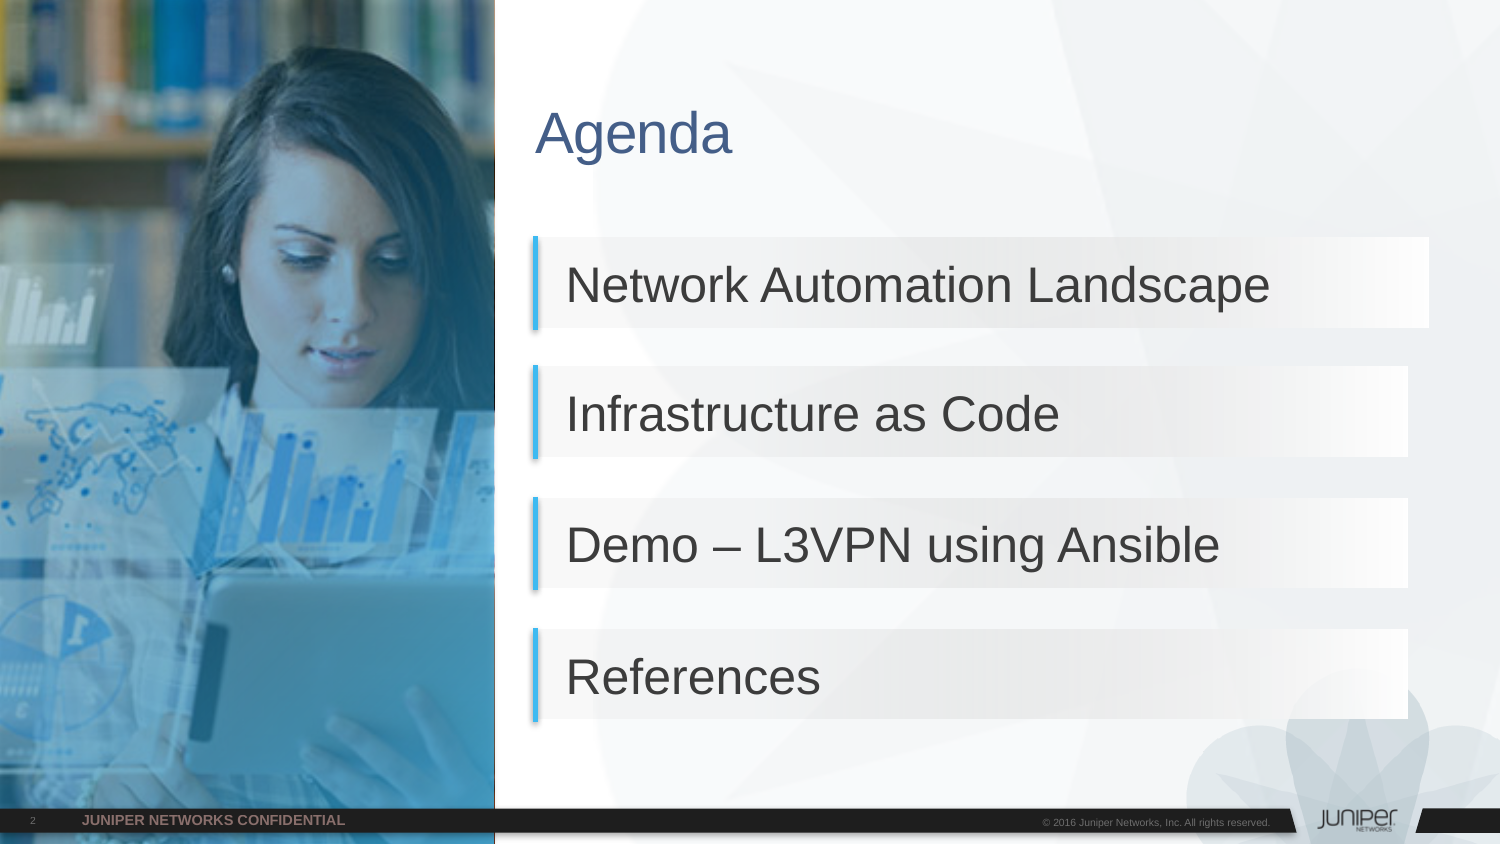

# Agenda
Network Automation Landscape

Infrastructure as Code

Demo – L3VPN using Ansible

References